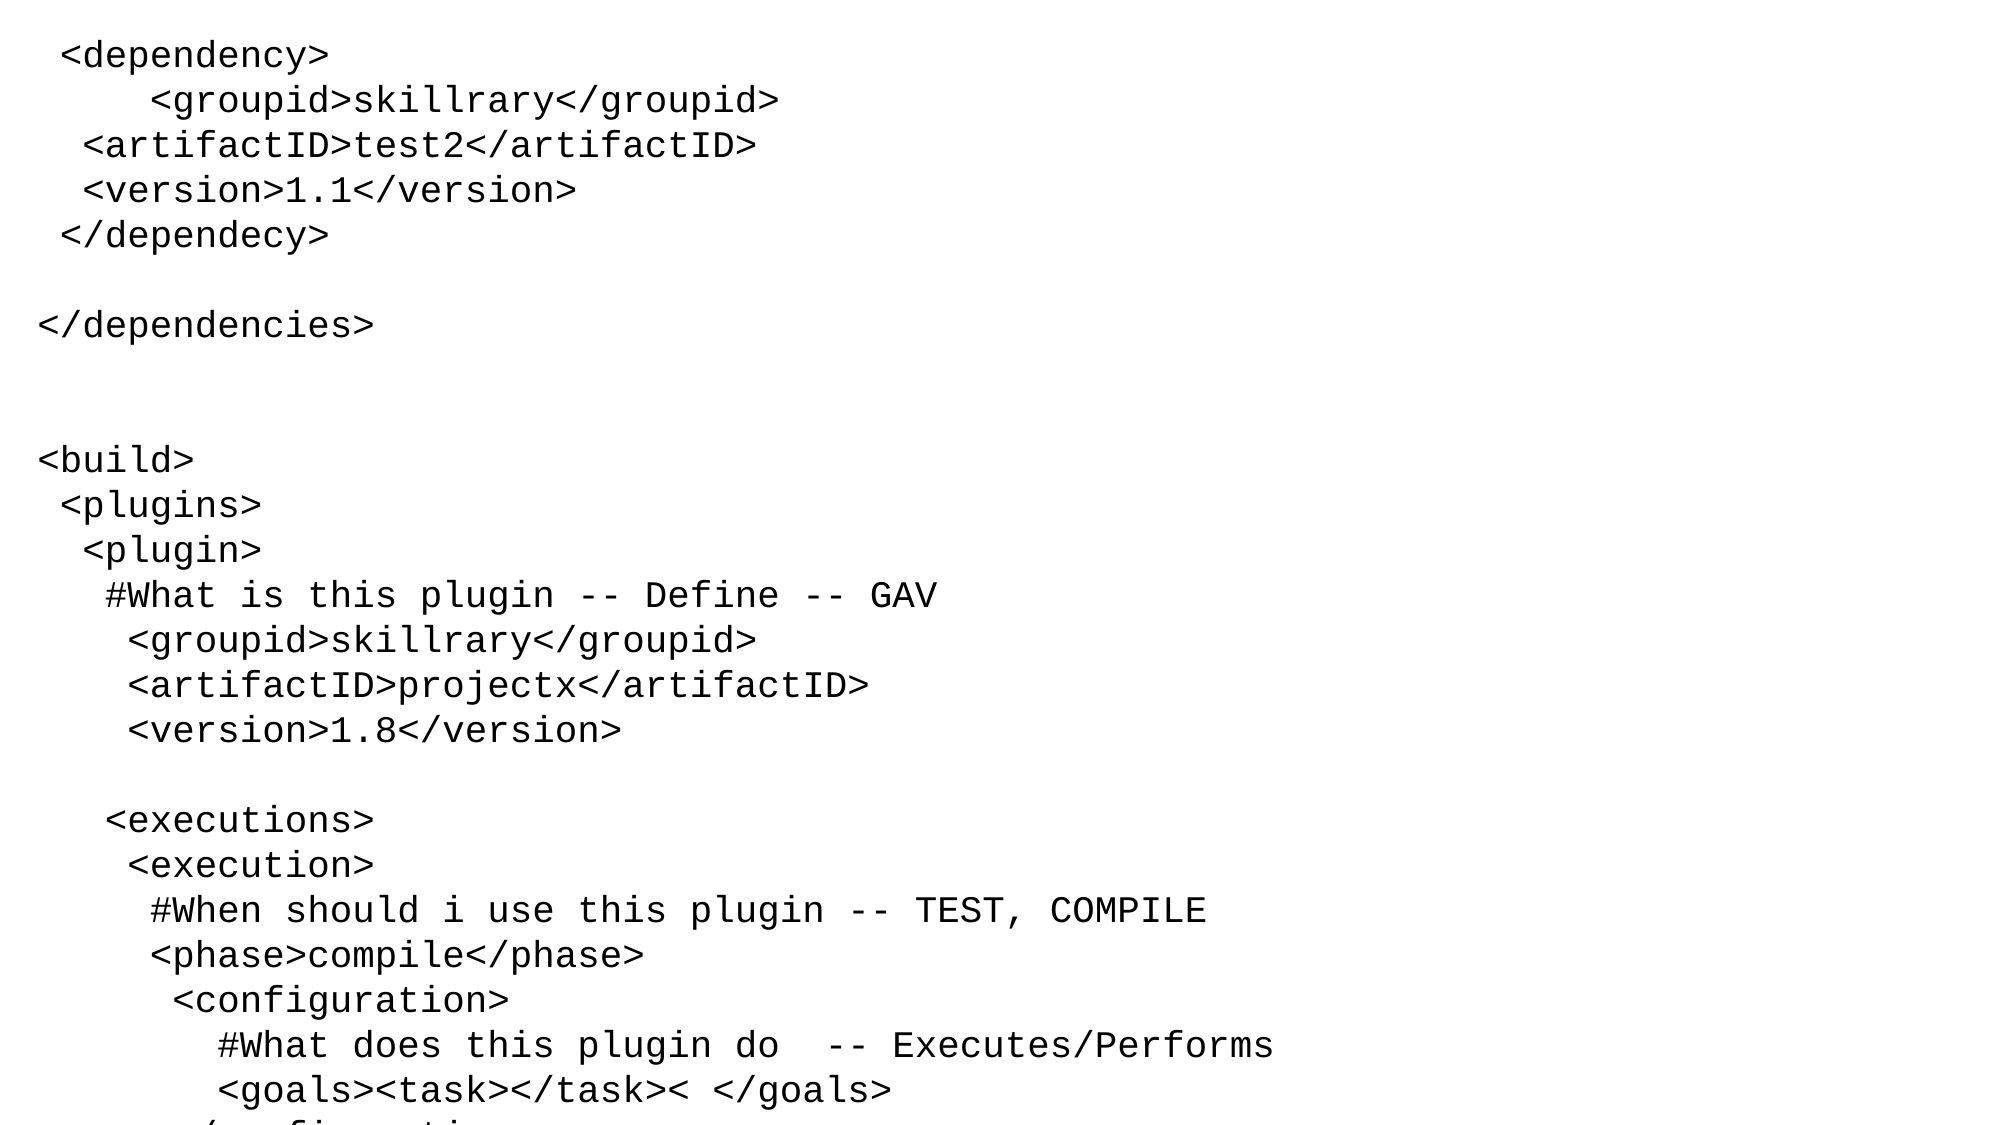

<project>

 <groupid>skillrary</groupid>
 <artifactID>test</artifactID>
 <version>1.1</version>
 <packaging>jar</packaging>

 <description>This is a test project </description>
 <name>PilotProject</name>

 <properties></properties>

 <dependencies>
  <dependency>
   <groupid>skillrary</groupid>
   <artifactID>test1</artifactID>
   <version>1.1</version>
  </dependecy>

  <dependency>
      <groupid>skillrary</groupid>
   <artifactID>test2</artifactID>
   <version>1.1</version>
  </dependecy>

 </dependencies>

 <build>
  <plugins>
   <plugin>
    #What is this plugin -- Define -- GAV
     <groupid>skillrary</groupid>
     <artifactID>projectx</artifactID>
     <version>1.8</version>

    <executions>
     <execution>
      #When should i use this plugin -- TEST, COMPILE
      <phase>compile</phase>
       <configuration>
         #What does this plugin do  -- Executes/Performs
         <goals><task></task>< </goals>
       </configuration>
     </execution>

    </executions>

   </plugin>

   <plugin>
   </plugin>

   <plugin>
   </plugin>
  </plugins>
 </build>
</project>